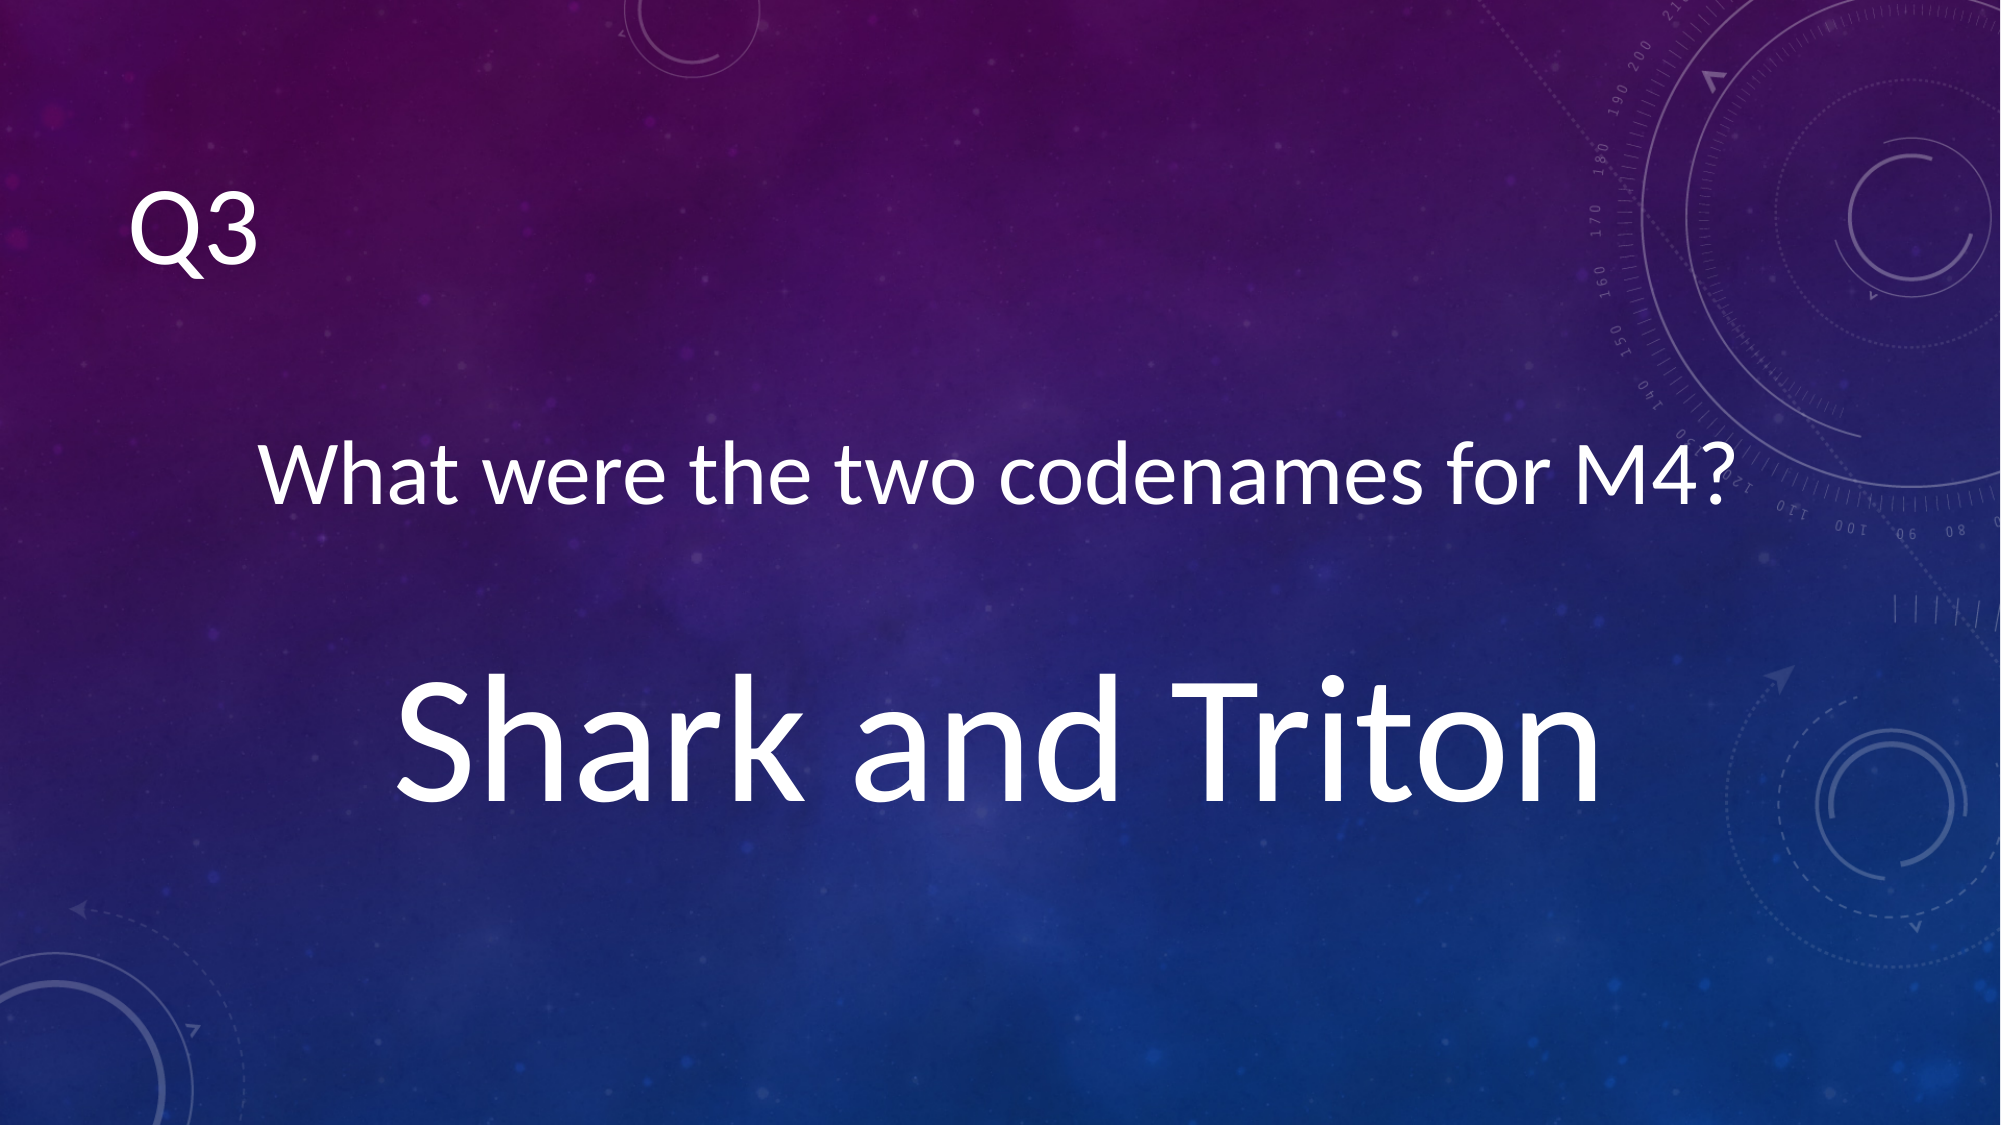

# Q3
What were the two codenames for M4?
Shark and Triton